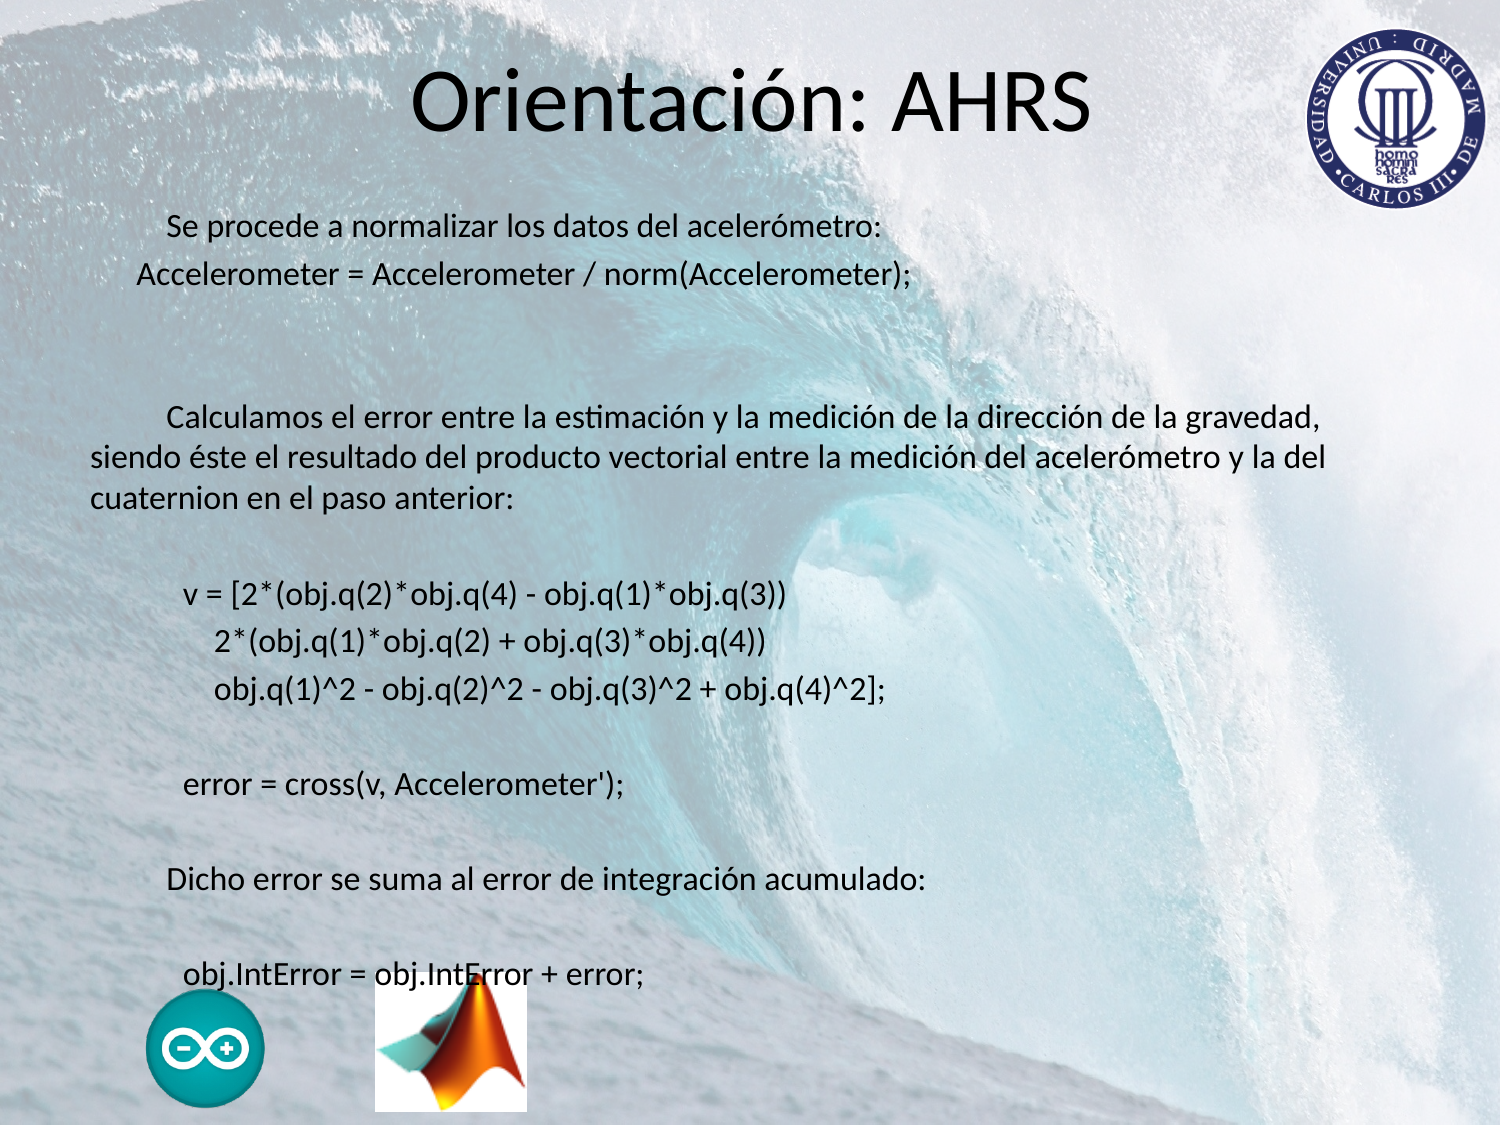

# Orientación: AHRS
	Se procede a normalizar los datos del acelerómetro:
      Accelerometer = Accelerometer / norm(Accelerometer);

	Calculamos el error entre la estimación y la medición de la dirección de la gravedad, siendo éste el resultado del producto vectorial entre la medición del acelerómetro y la del cuaternion en el paso anterior:

            v = [2*(obj.q(2)*obj.q(4) - obj.q(1)*obj.q(3))
                2*(obj.q(1)*obj.q(2) + obj.q(3)*obj.q(4))
                obj.q(1)^2 - obj.q(2)^2 - obj.q(3)^2 + obj.q(4)^2];

            error = cross(v, Accelerometer');

	Dicho error se suma al error de integración acumulado:

            obj.IntError = obj.IntError + error;